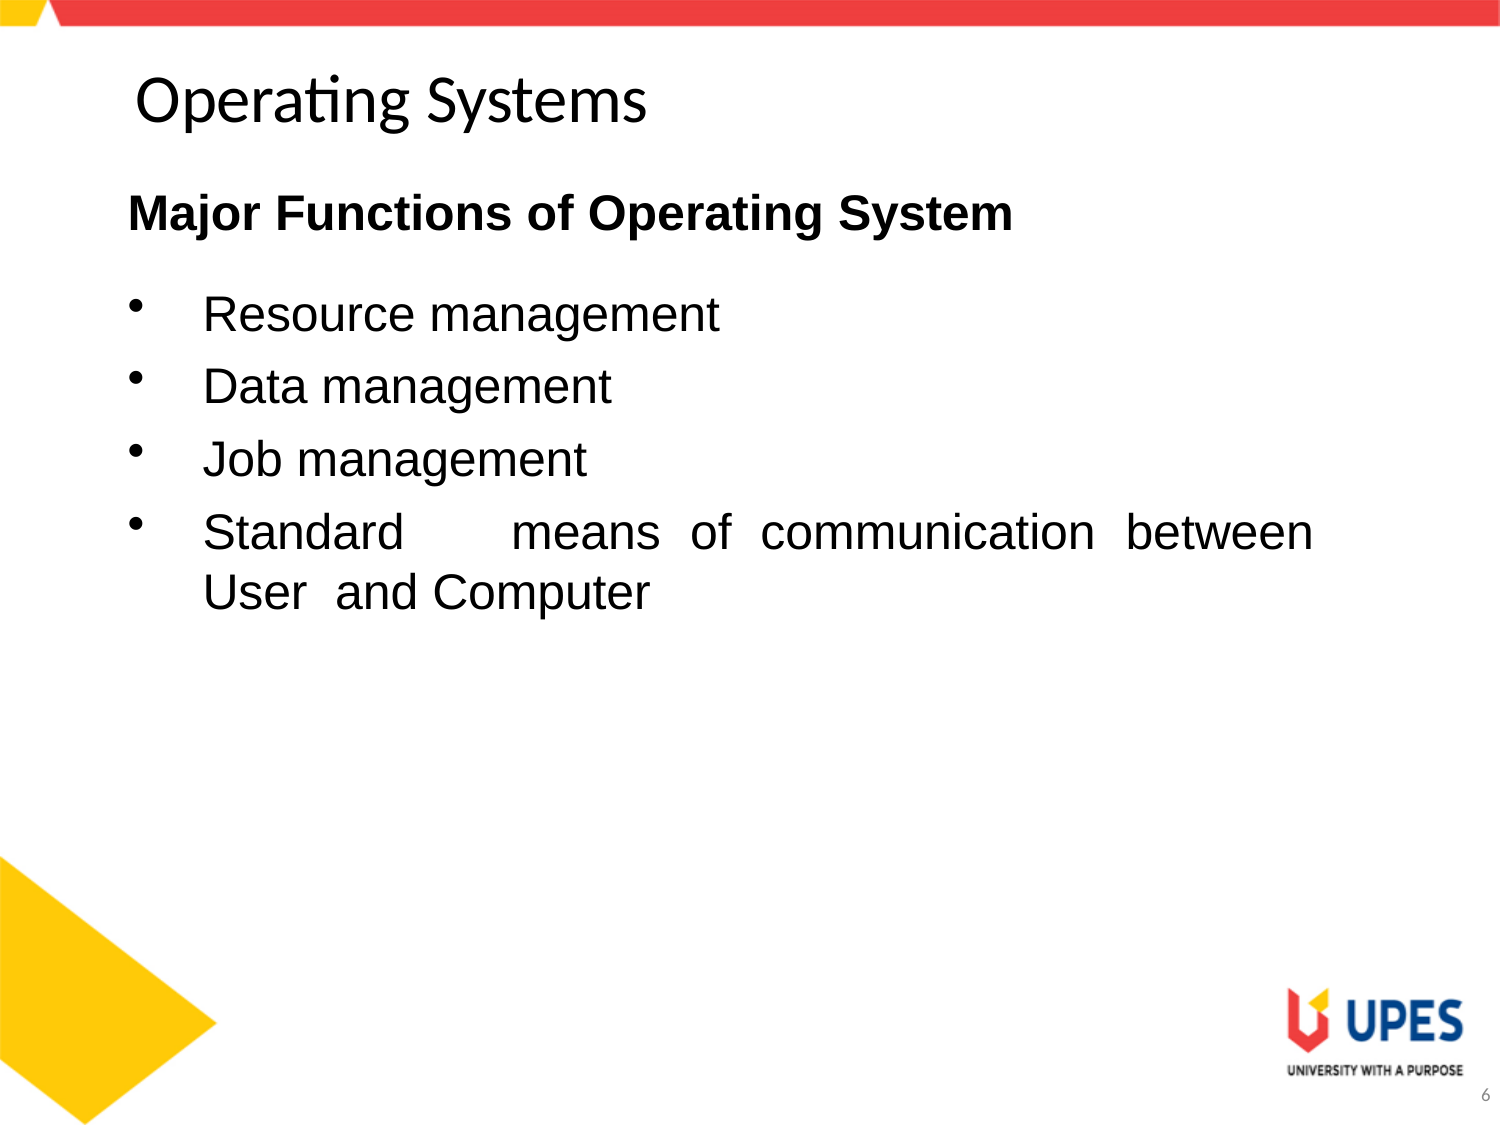

# Operating Systems
Major Functions of Operating System
Resource management
Data management
Job management
Standard	means	of	communication	between	User  and Computer
6